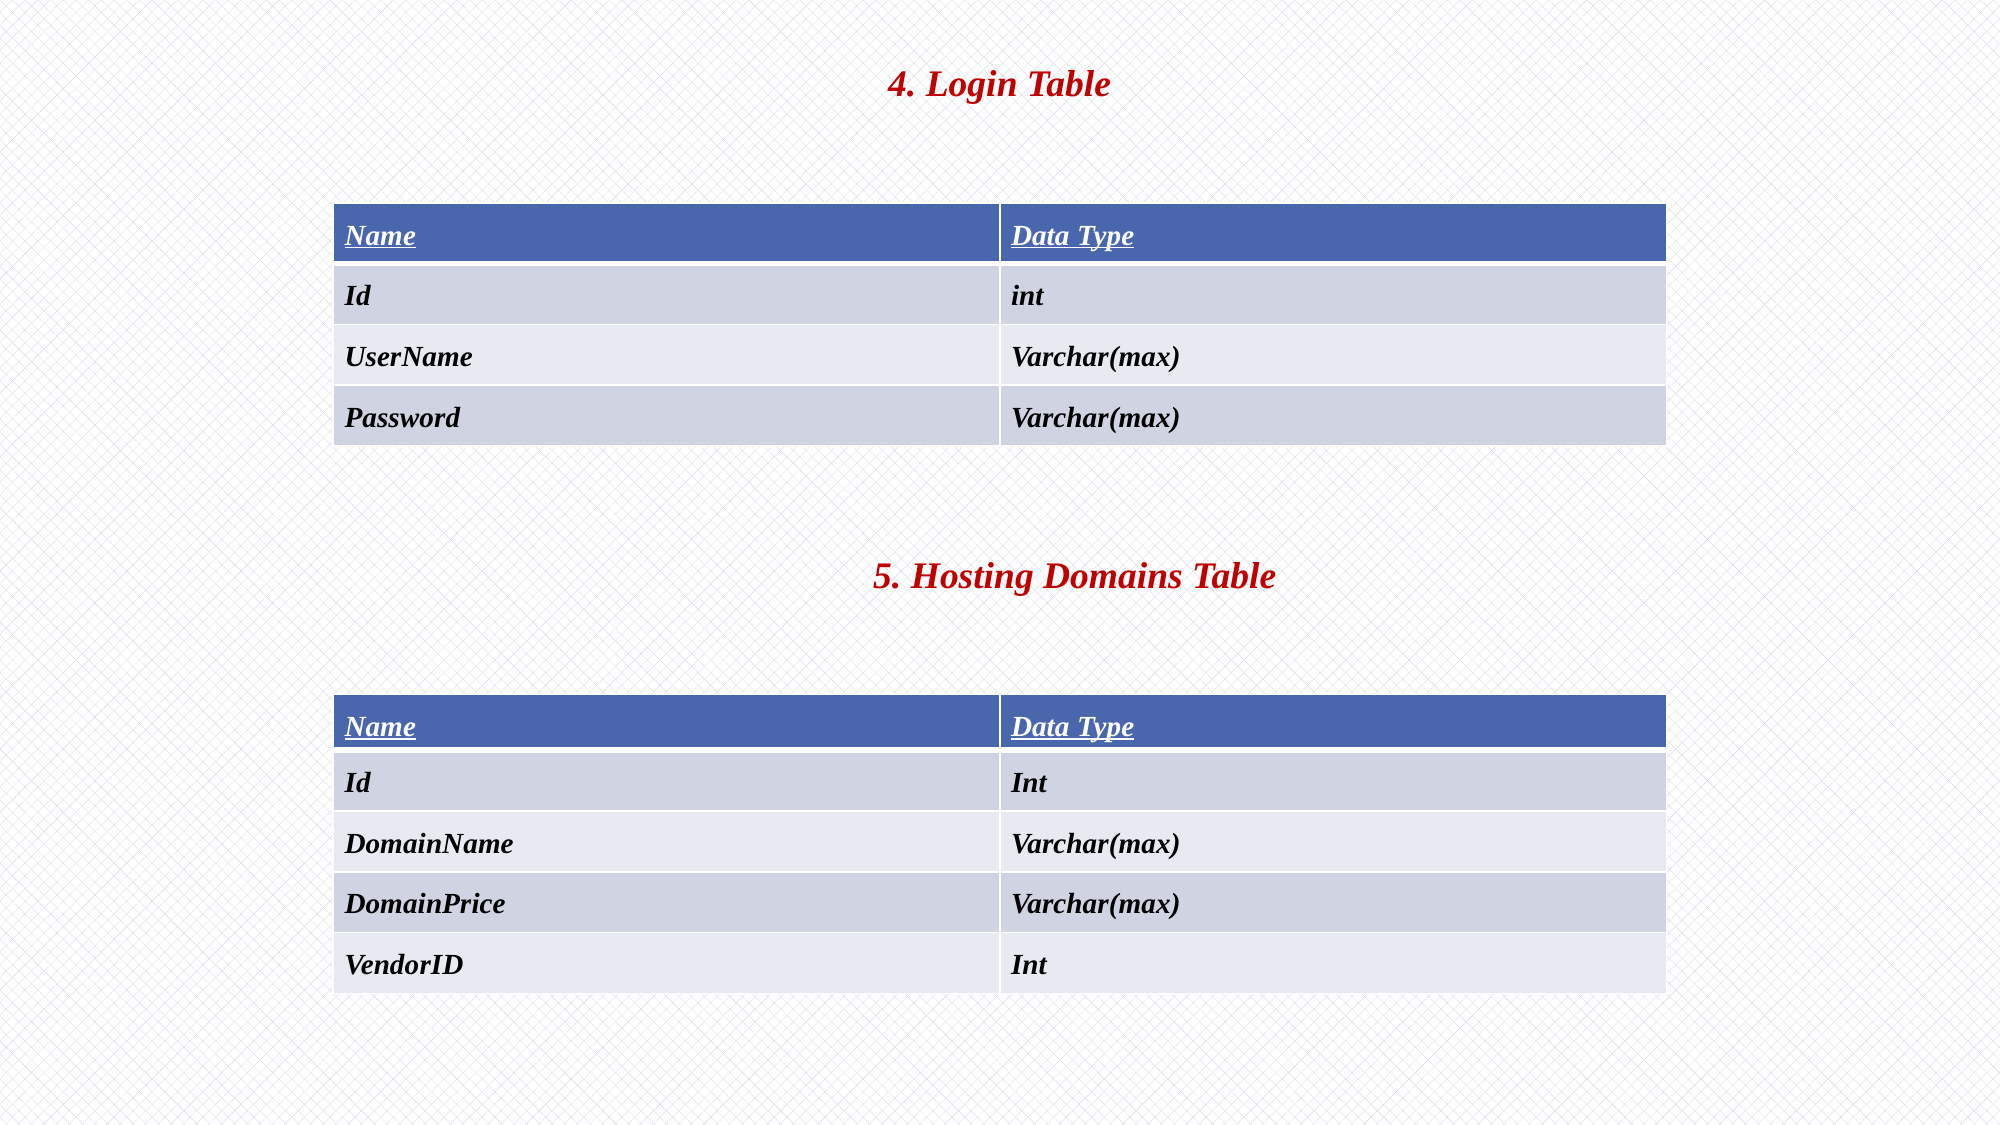

4. Login Table

| Name | Data Type |
| --- | --- |
| Id | int |
| UserName | Varchar(max) |
| Password | Varchar(max) |
5. Hosting Domains Table

| Name | Data Type |
| --- | --- |
| Id | Int |
| DomainName | Varchar(max) |
| DomainPrice | Varchar(max) |
| VendorID | Int |